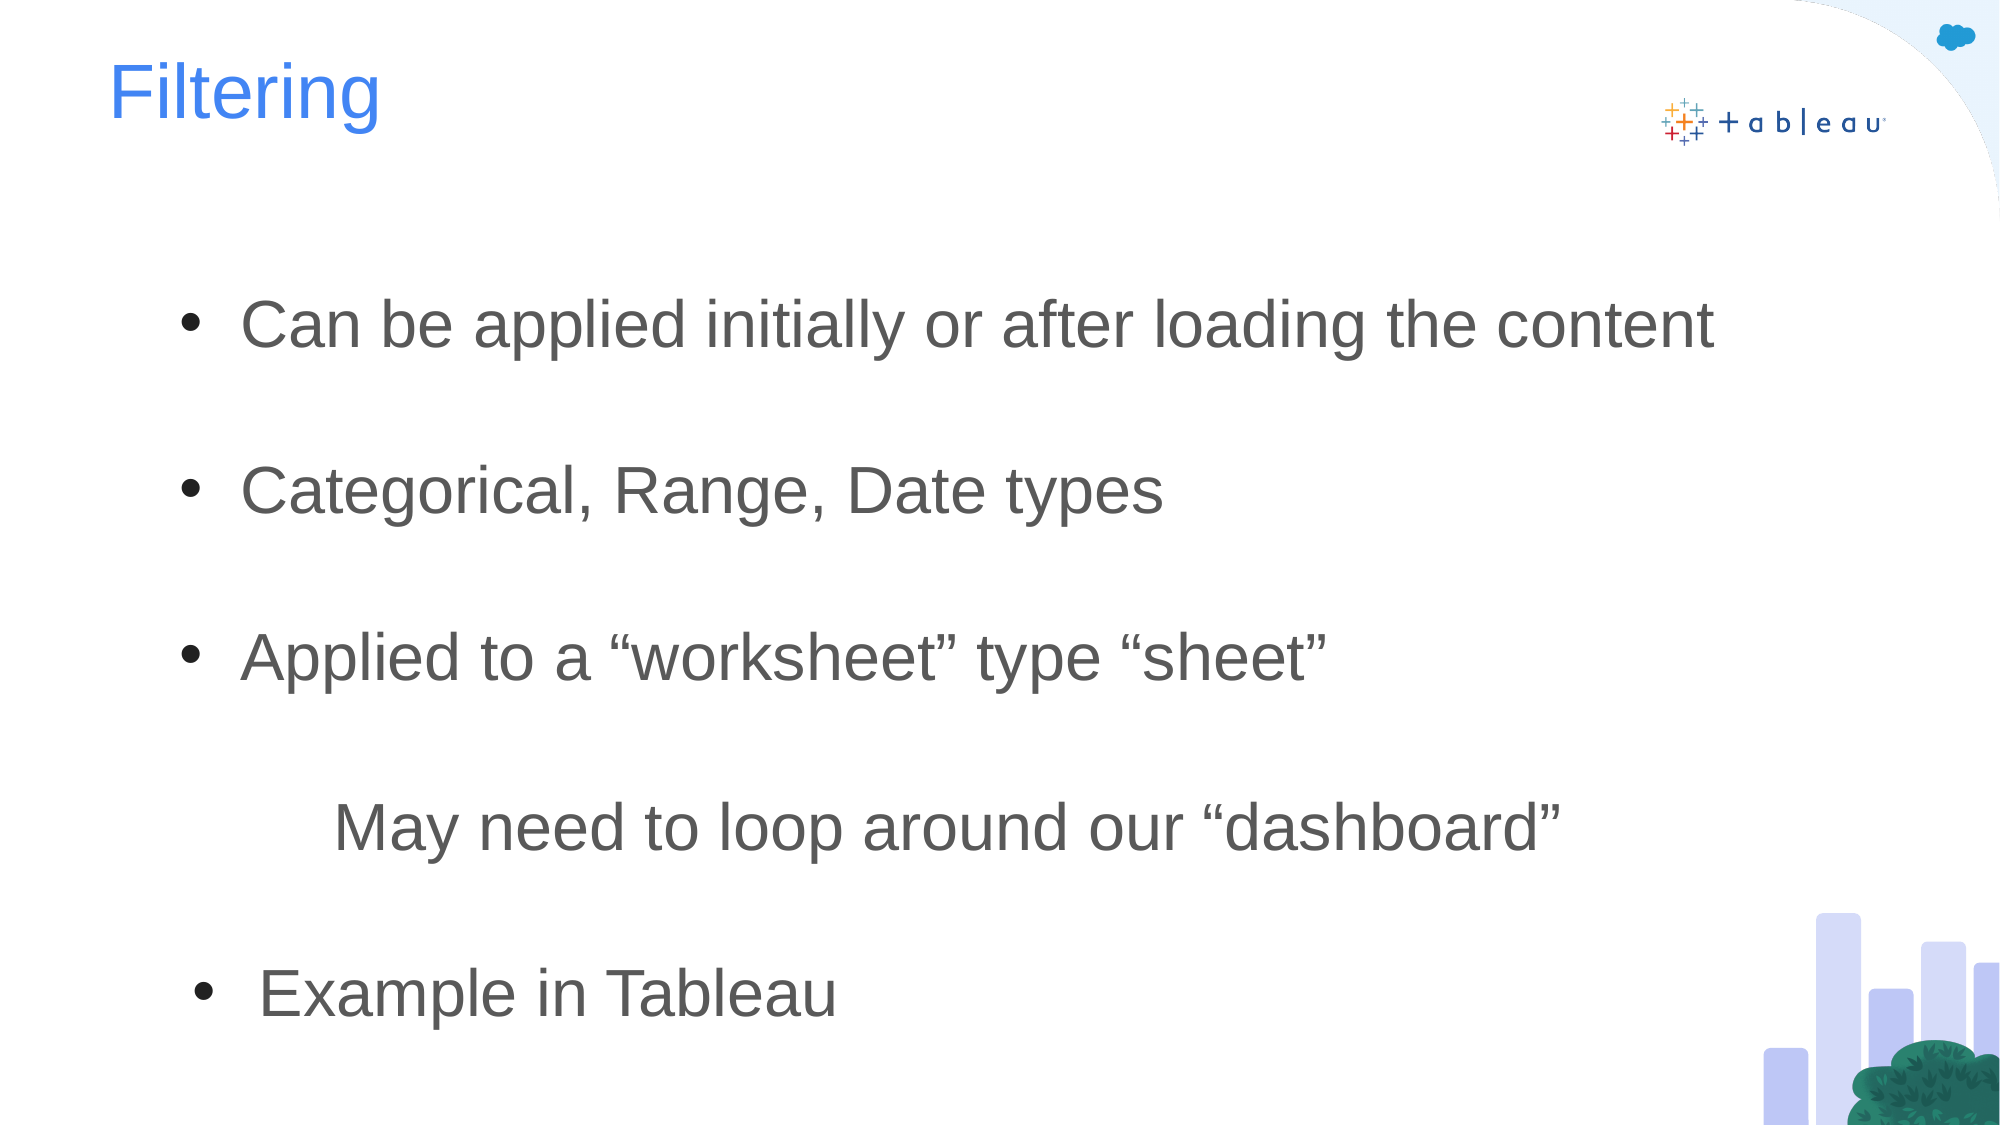

# Filtering
Can be applied initially or after loading the content
Categorical, Range, Date types
Applied to a “worksheet” type “sheet”
May need to loop around our “dashboard”
Example in Tableau